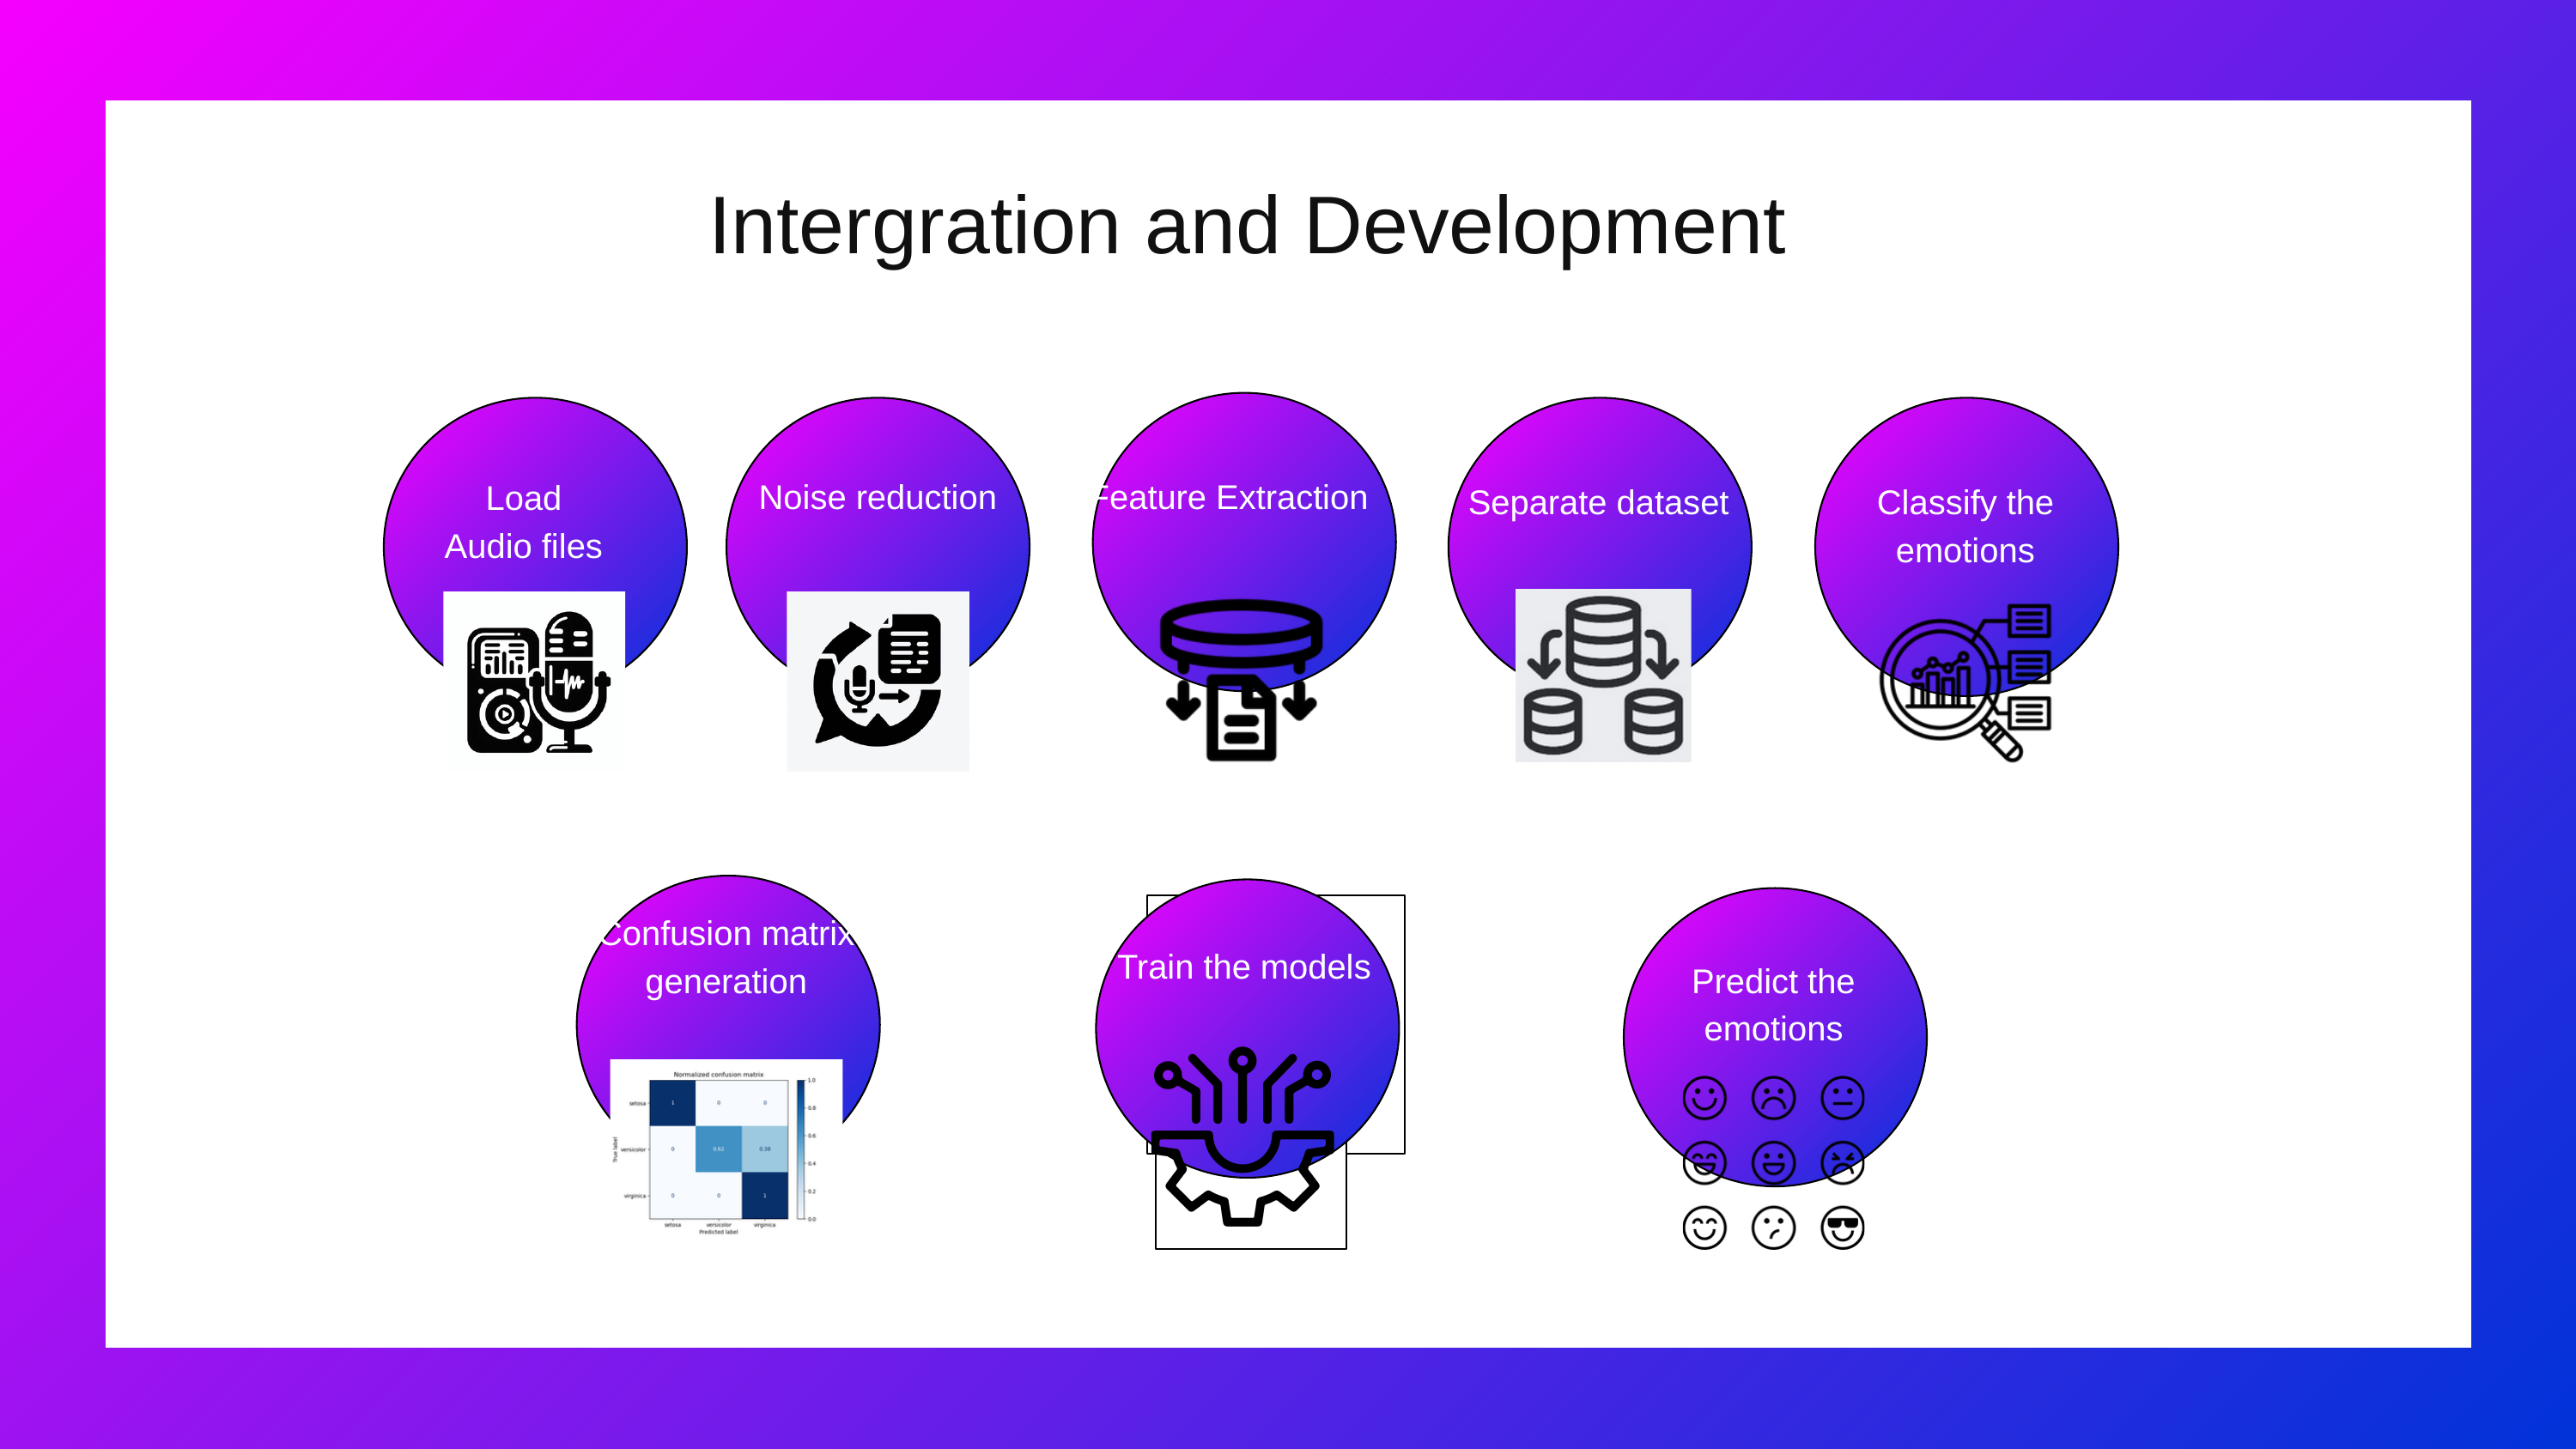

Train the models
Intergration and Development

Load
Audio files

Noise reduction
Feature Extraction
Separate dataset
Classify the emotions

Confusion matrix generation
Train the models
Predict the emotions